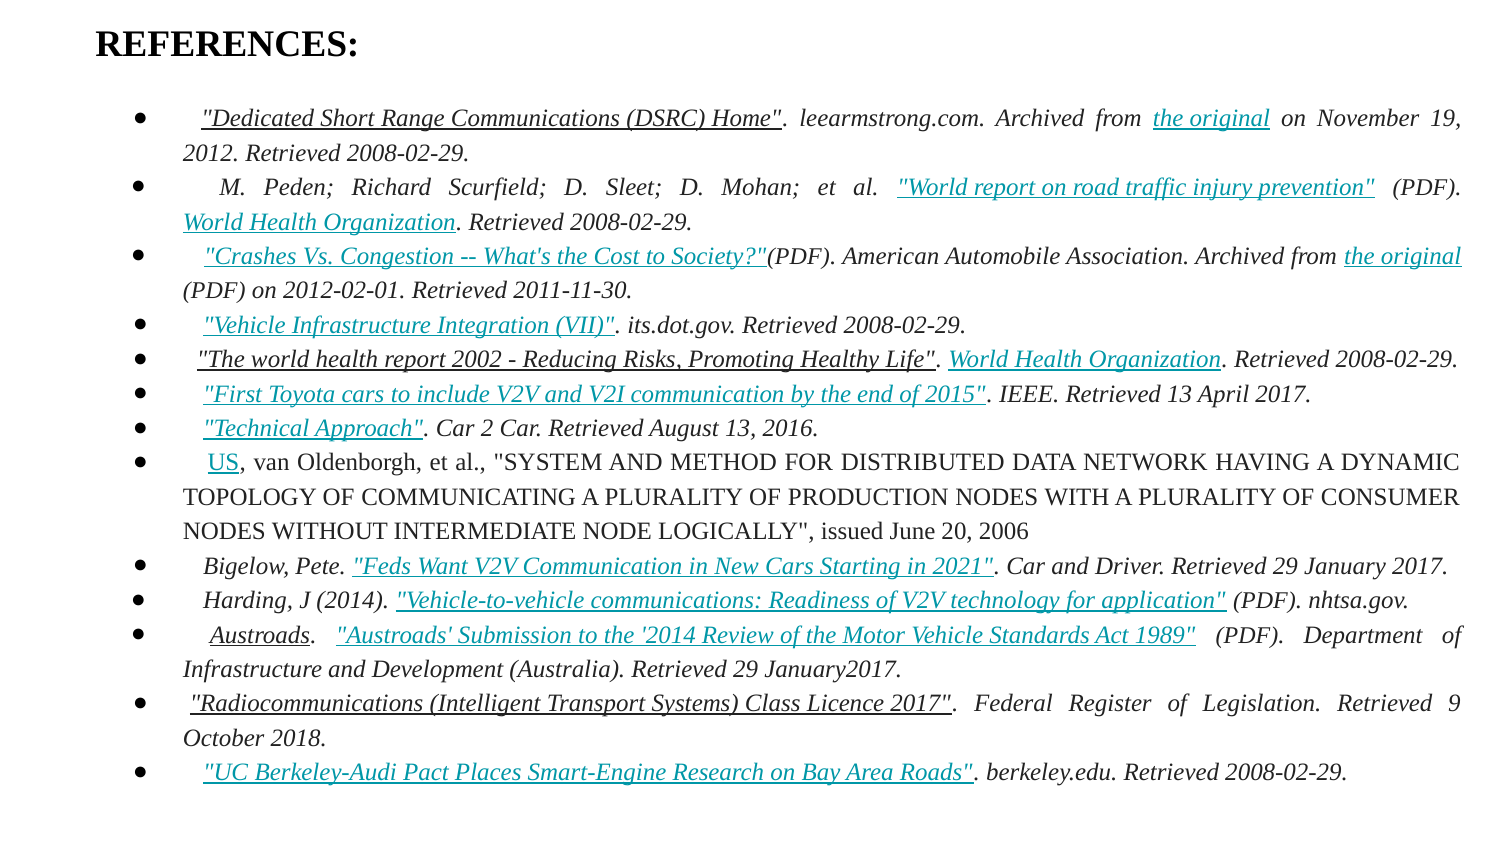

# REFERENCES:
  "Dedicated Short Range Communications (DSRC) Home". leearmstrong.com. Archived from the original on November 19, 2012. Retrieved 2008-02-29.
  M. Peden; Richard Scurfield; D. Sleet; D. Mohan; et al. "World report on road traffic injury prevention" (PDF). World Health Organization. Retrieved 2008-02-29.
   "Crashes Vs. Congestion -- What's the Cost to Society?"(PDF). American Automobile Association. Archived from the original (PDF) on 2012-02-01. Retrieved 2011-11-30.
   "Vehicle Infrastructure Integration (VII)". its.dot.gov. Retrieved 2008-02-29.
  "The world health report 2002 - Reducing Risks, Promoting Healthy Life". World Health Organization. Retrieved 2008-02-29.
   "First Toyota cars to include V2V and V2I communication by the end of 2015". IEEE. Retrieved 13 April 2017.
   "Technical Approach". Car 2 Car. Retrieved August 13, 2016.
   US, van Oldenborgh, et al., "SYSTEM AND METHOD FOR DISTRIBUTED DATA NETWORK HAVING A DYNAMIC TOPOLOGY OF COMMUNICATING A PLURALITY OF PRODUCTION NODES WITH A PLURALITY OF CONSUMER NODES WITHOUT INTERMEDIATE NODE LOGICALLY", issued June 20, 2006
   Bigelow, Pete. "Feds Want V2V Communication in New Cars Starting in 2021". Car and Driver. Retrieved 29 January 2017.
   Harding, J (2014). "Vehicle-to-vehicle communications: Readiness of V2V technology for application" (PDF). nhtsa.gov.
  Austroads. "Austroads' Submission to the '2014 Review of the Motor Vehicle Standards Act 1989" (PDF). Department of Infrastructure and Development (Australia). Retrieved 29 January2017.
 "Radiocommunications (Intelligent Transport Systems) Class Licence 2017". Federal Register of Legislation. Retrieved 9 October 2018.
   "UC Berkeley-Audi Pact Places Smart-Engine Research on Bay Area Roads". berkeley.edu. Retrieved 2008-02-29.